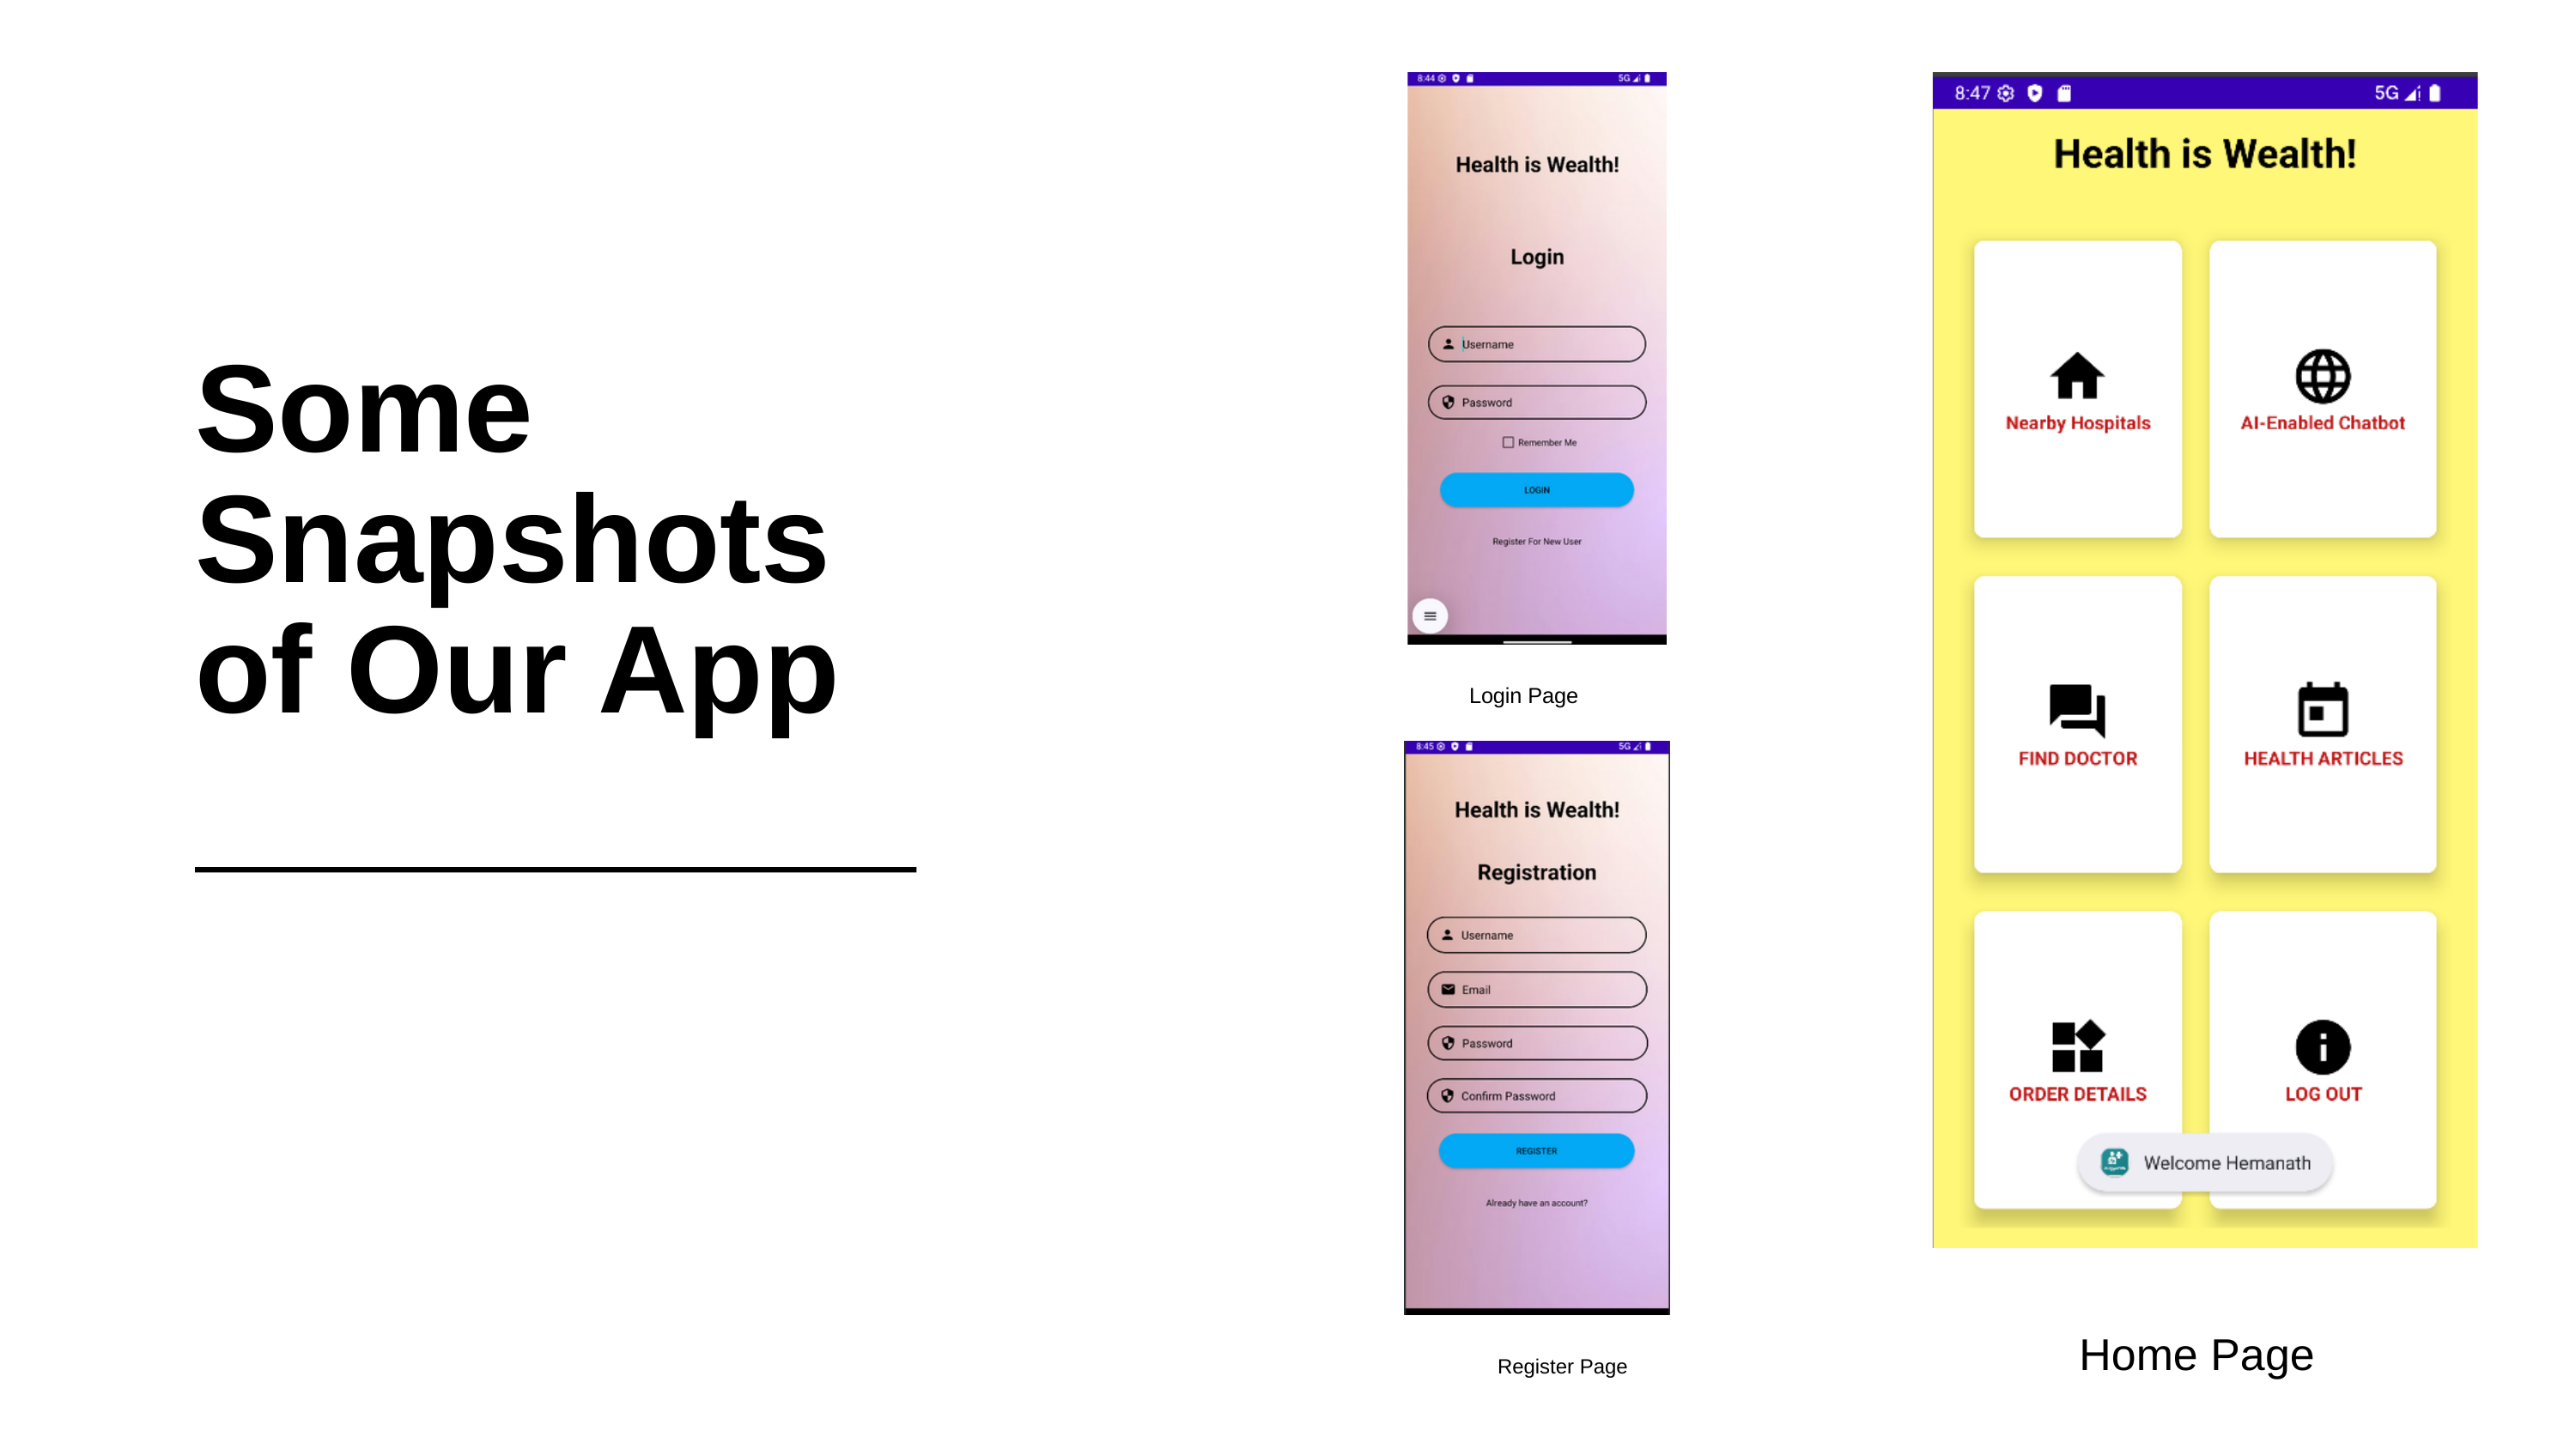

Some Snapshots of Our App
Login Page

Home Page
Register Page